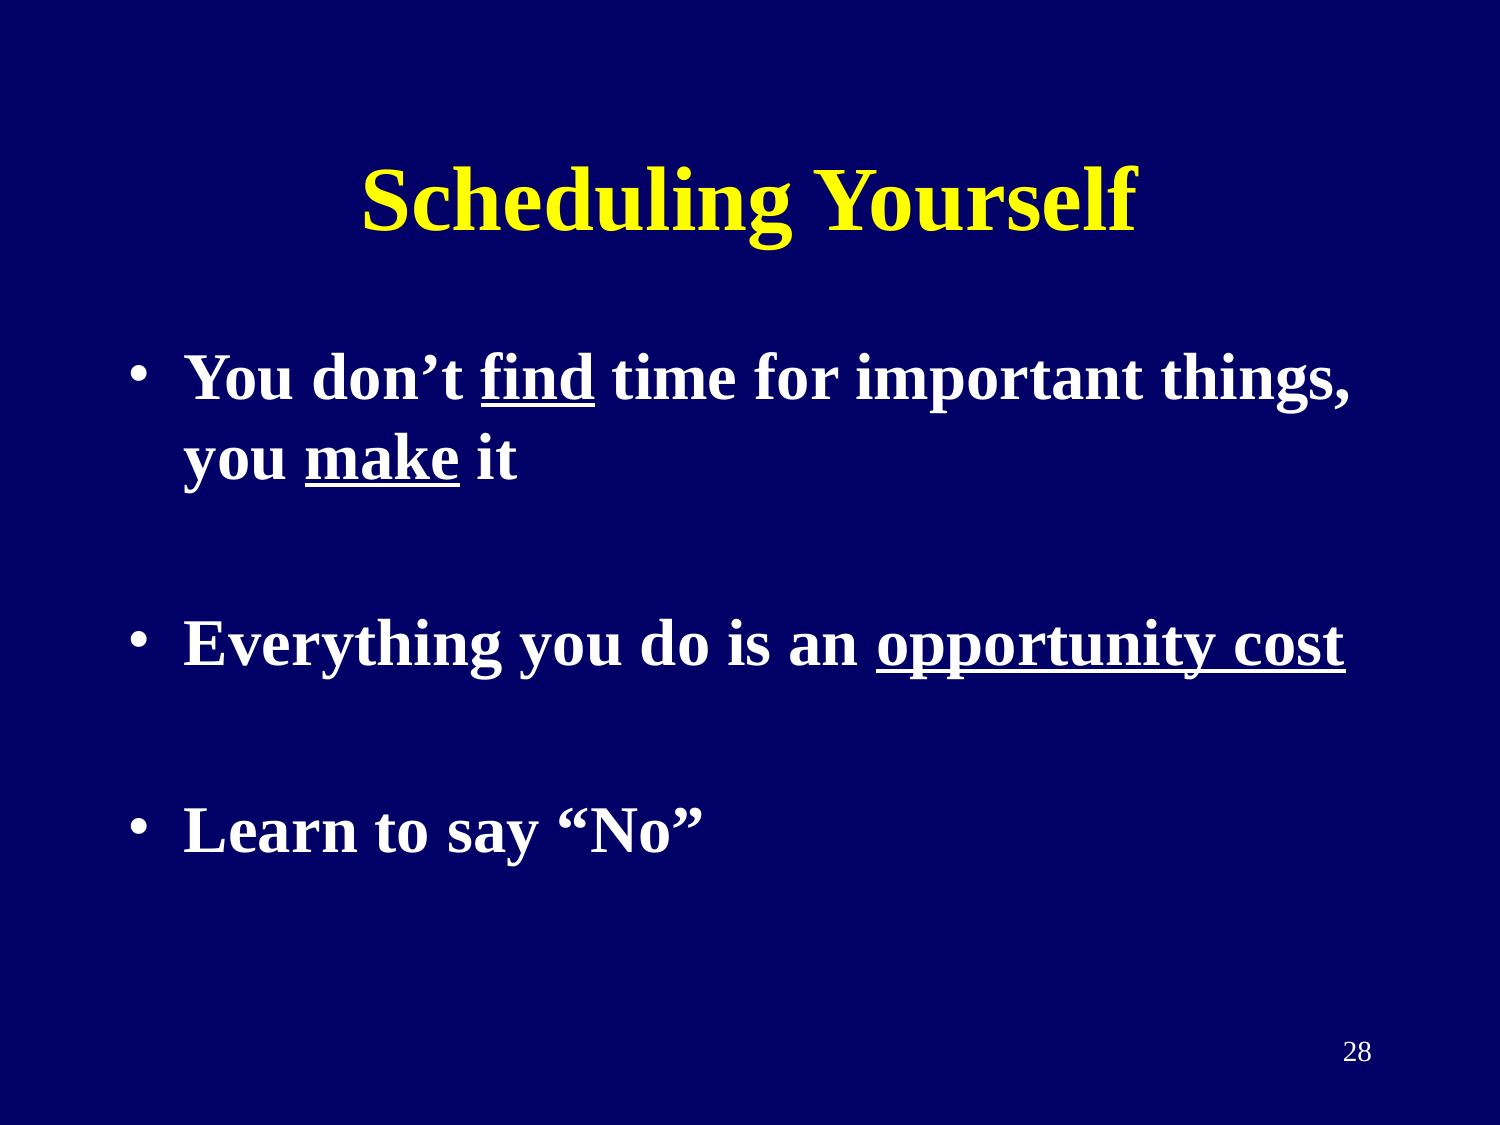

# Scheduling Yourself
You don’t find time for important things, you make it

Everything you do is an opportunity cost

Learn to say “No”
28